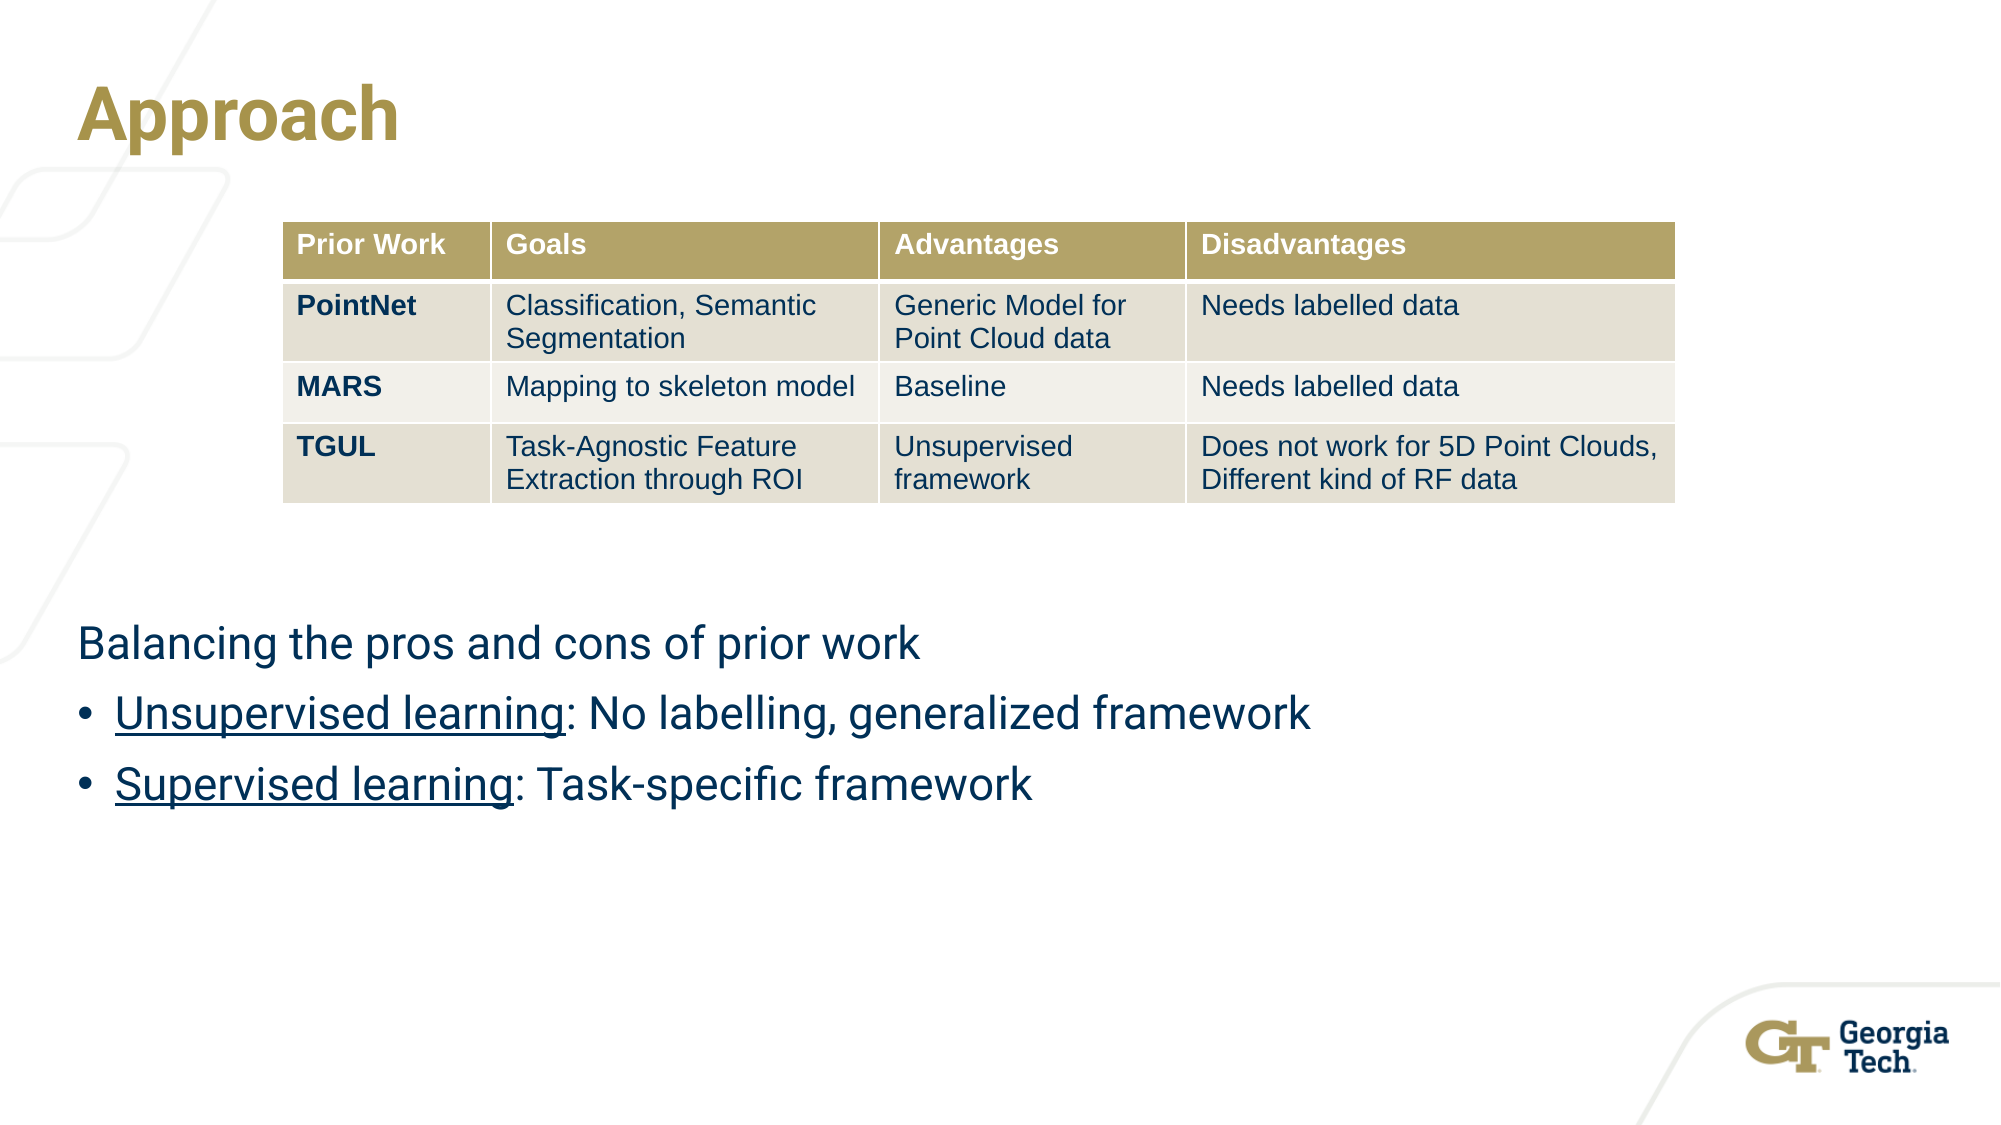

# Approach
| Prior Work | Goals | Advantages | Disadvantages |
| --- | --- | --- | --- |
| PointNet | Classification, Semantic Segmentation | Generic Model for Point Cloud data | Needs labelled data |
| MARS | Mapping to skeleton model | Baseline | Needs labelled data |
| TGUL | Task-Agnostic Feature Extraction through ROI | Unsupervised framework | Does not work for 5D Point Clouds, Different kind of RF data |
Balancing the pros and cons of prior work
Unsupervised learning: No labelling, generalized framework
Supervised learning: Task-specific framework